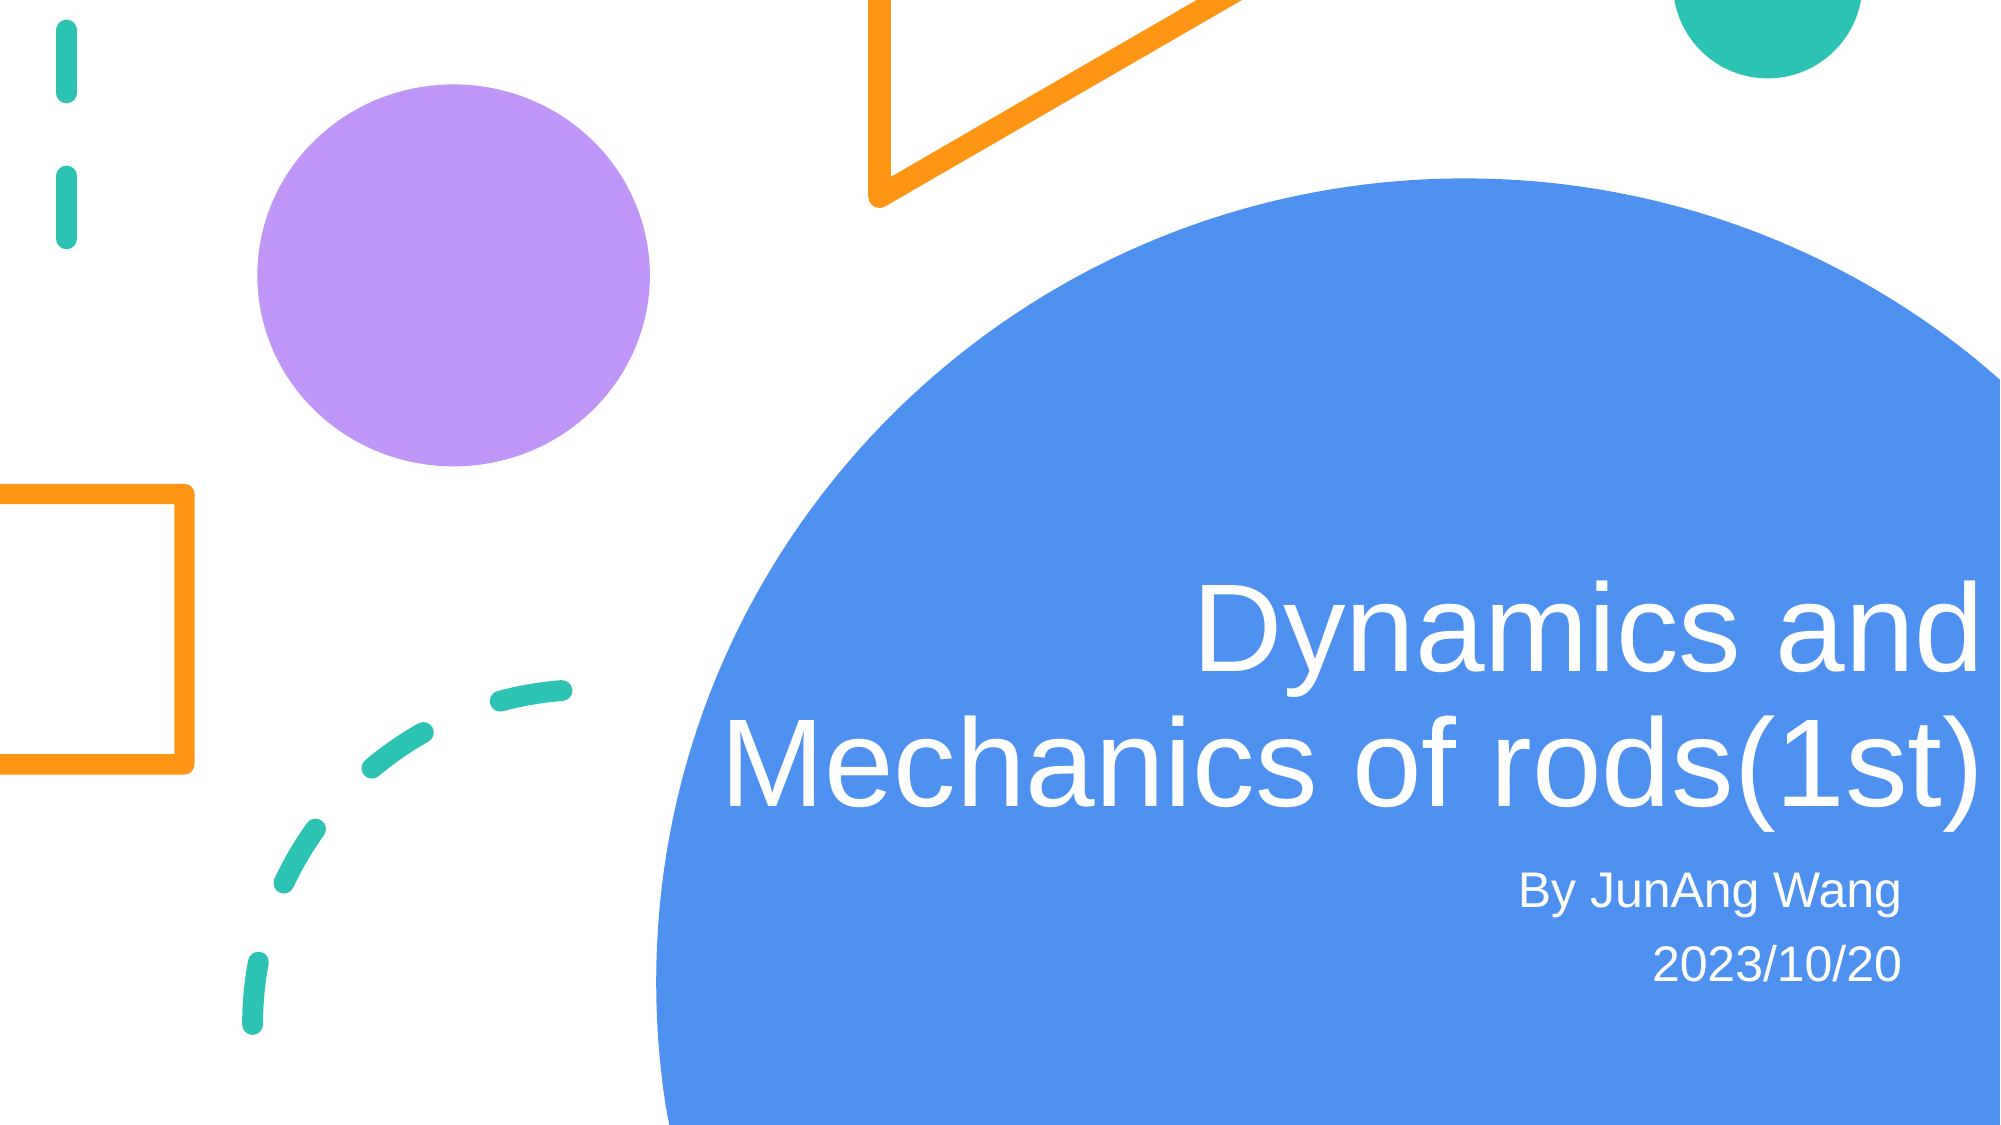

# Dynamics and Mechanics of rods(1st)
By JunAng Wang
2023/10/20